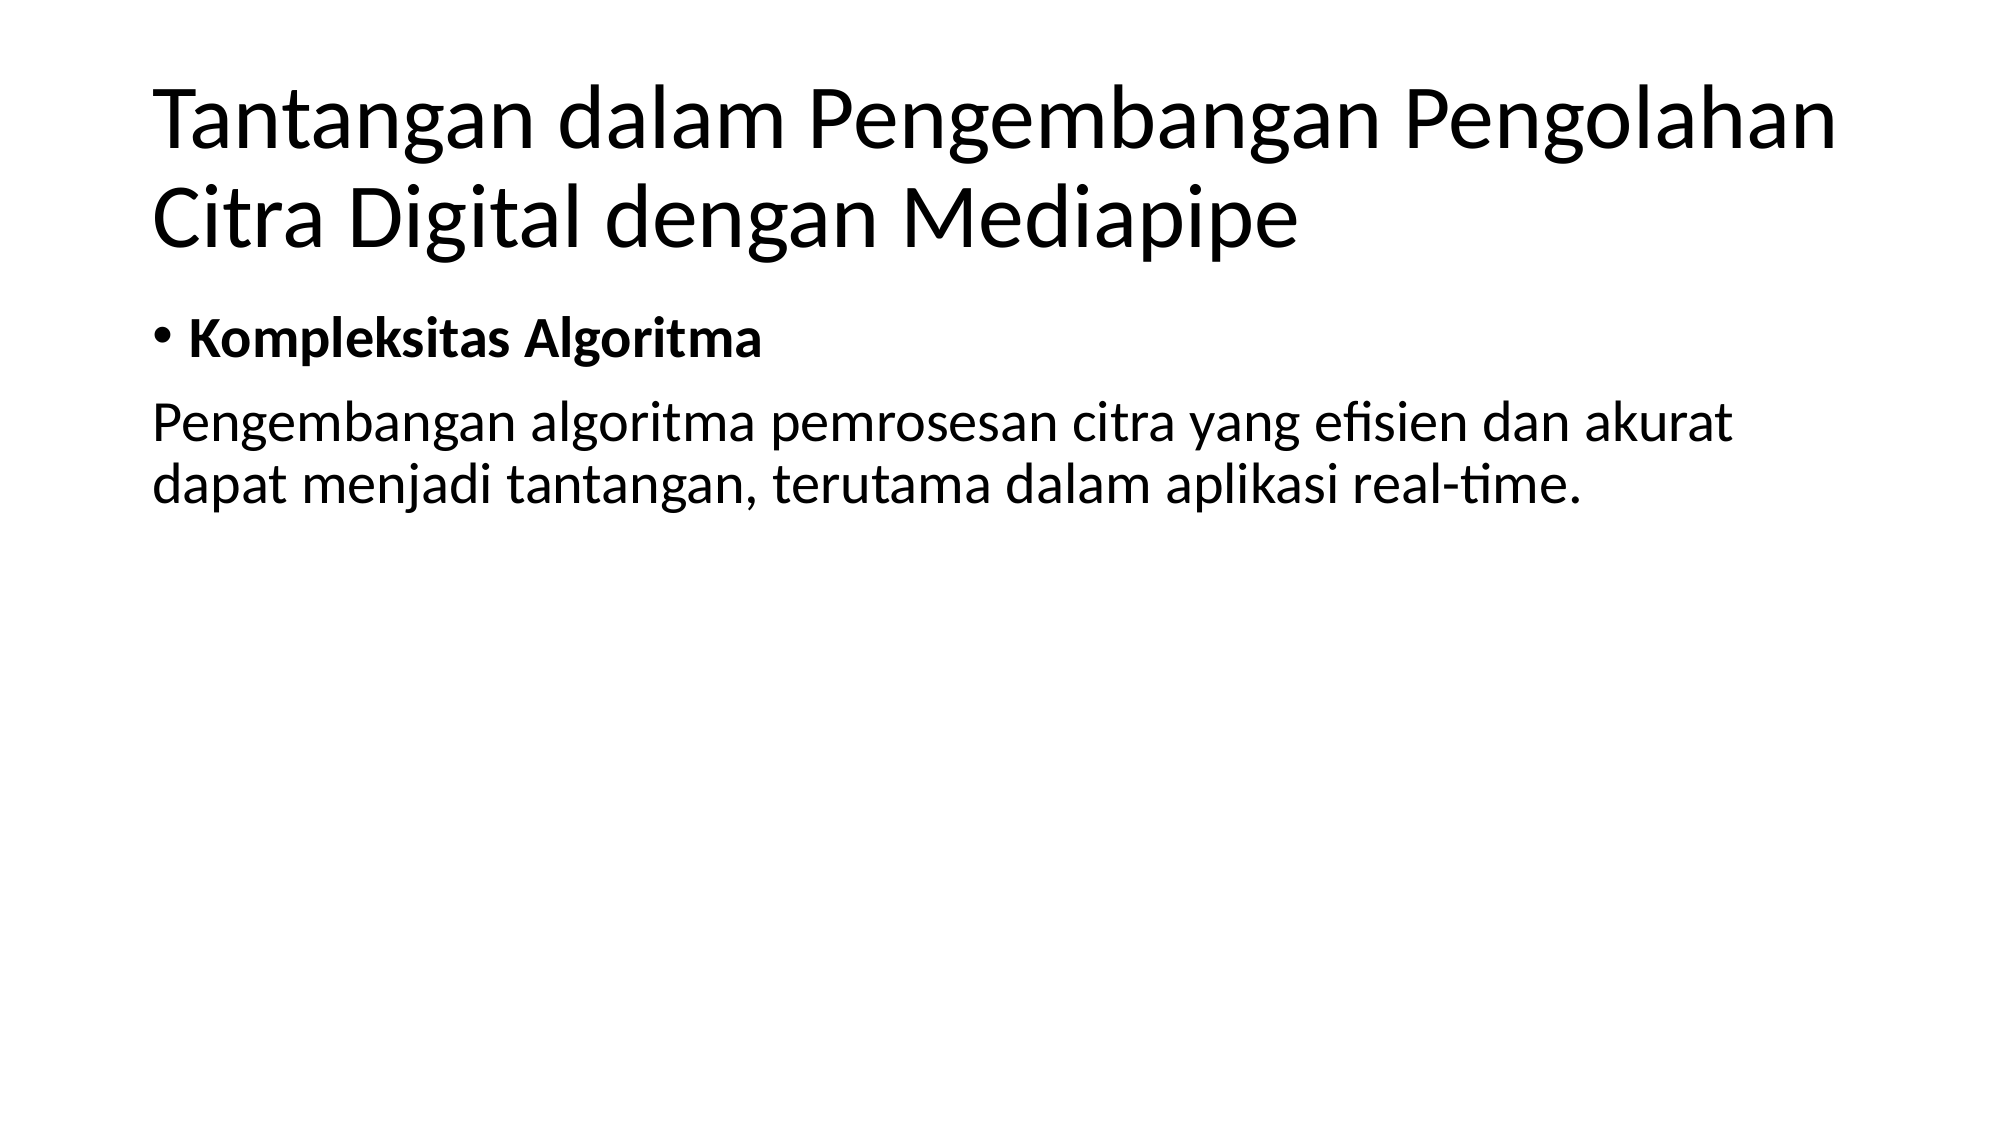

# Tantangan dalam Pengembangan Pengolahan Citra Digital dengan Mediapipe
Kompleksitas Algoritma
Pengembangan algoritma pemrosesan citra yang efisien dan akurat dapat menjadi tantangan, terutama dalam aplikasi real-time.